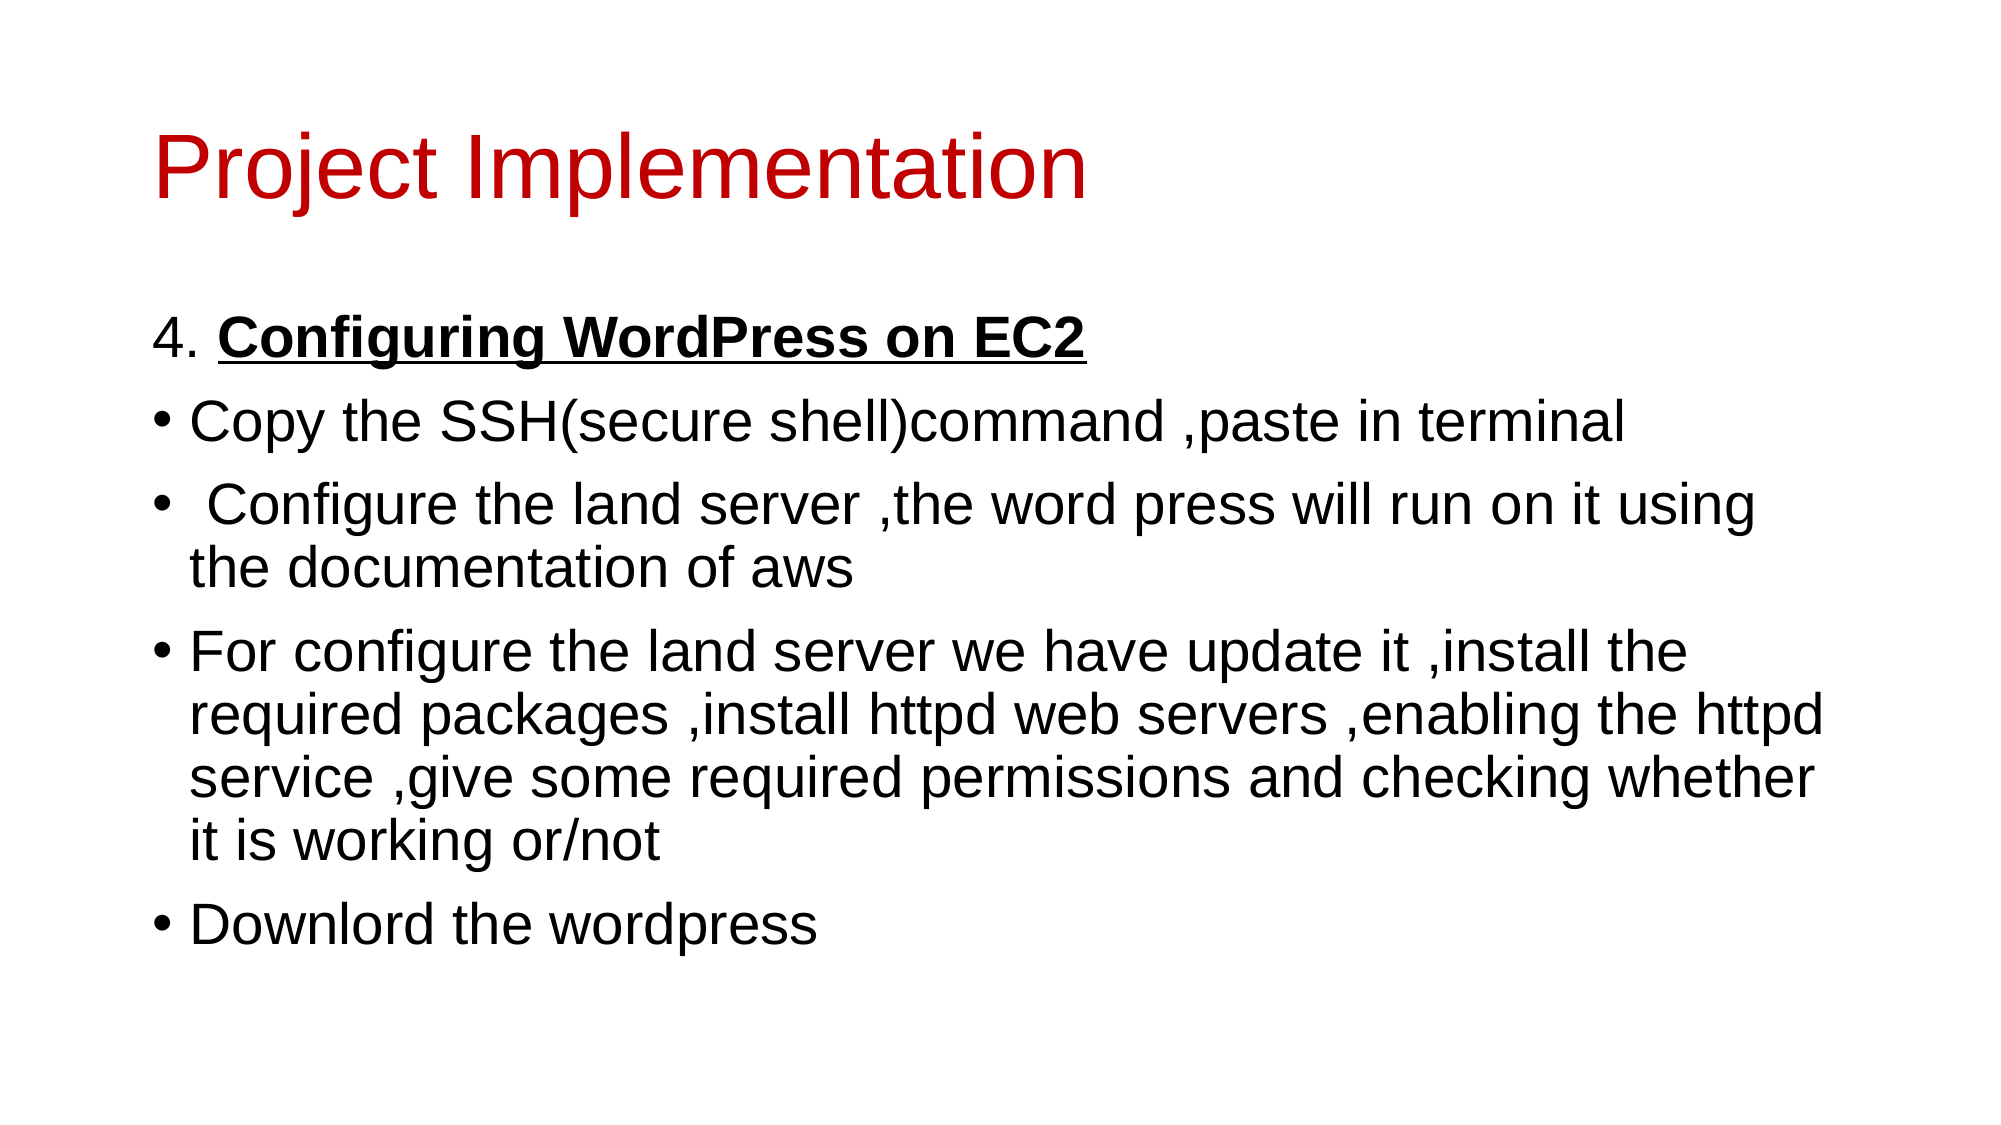

# Project Implementation
4. Configuring WordPress on EC2
Copy the SSH(secure shell)command ,paste in terminal
 Configure the land server ,the word press will run on it using the documentation of aws
For configure the land server we have update it ,install the required packages ,install httpd web servers ,enabling the httpd service ,give some required permissions and checking whether it is working or/not
Downlord the wordpress